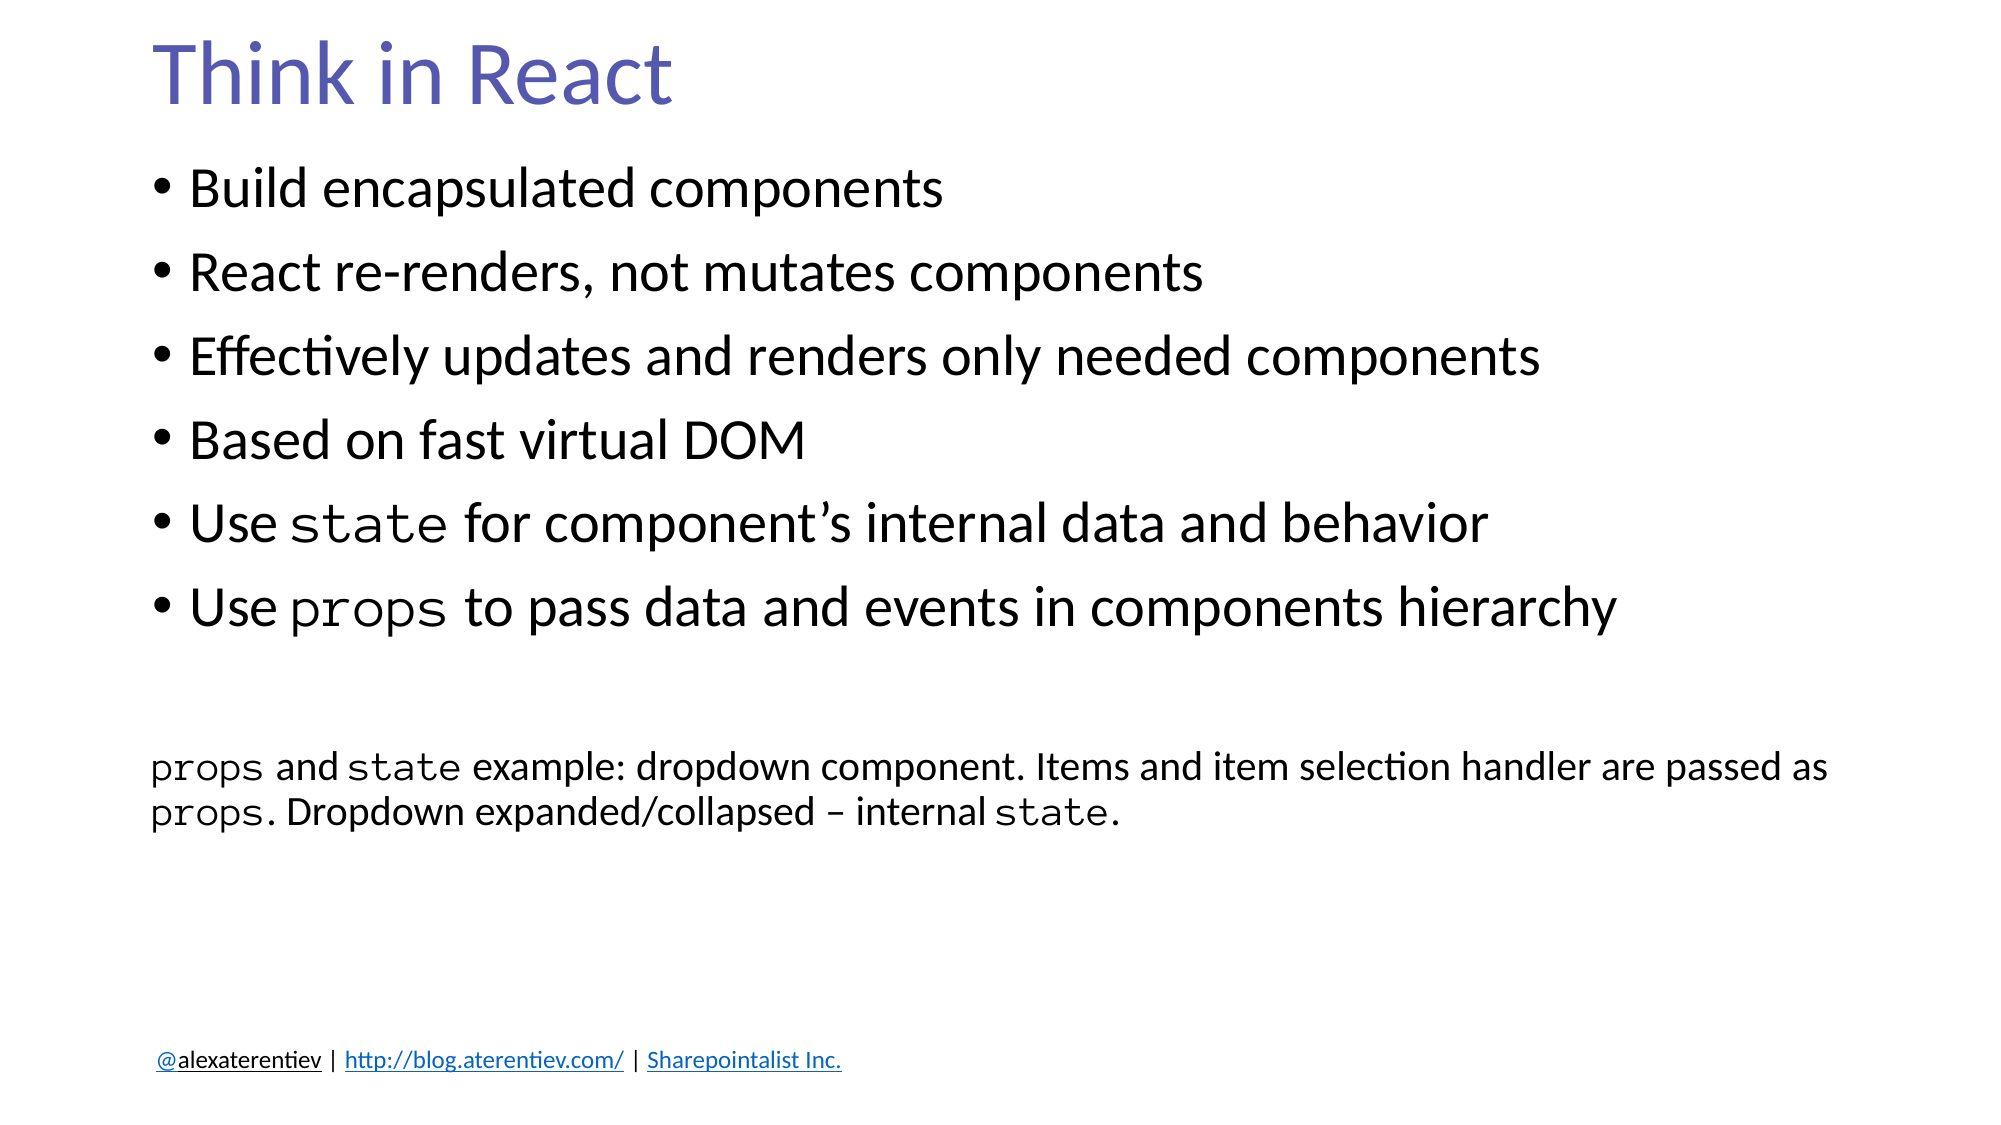

# Think in React
Build encapsulated components
React re-renders, not mutates components
Effectively updates and renders only needed components
Based on fast virtual DOM
Use state for component’s internal data and behavior
Use props to pass data and events in components hierarchy

props and state example: dropdown component. Items and item selection handler are passed as props. Dropdown expanded/collapsed – internal state.